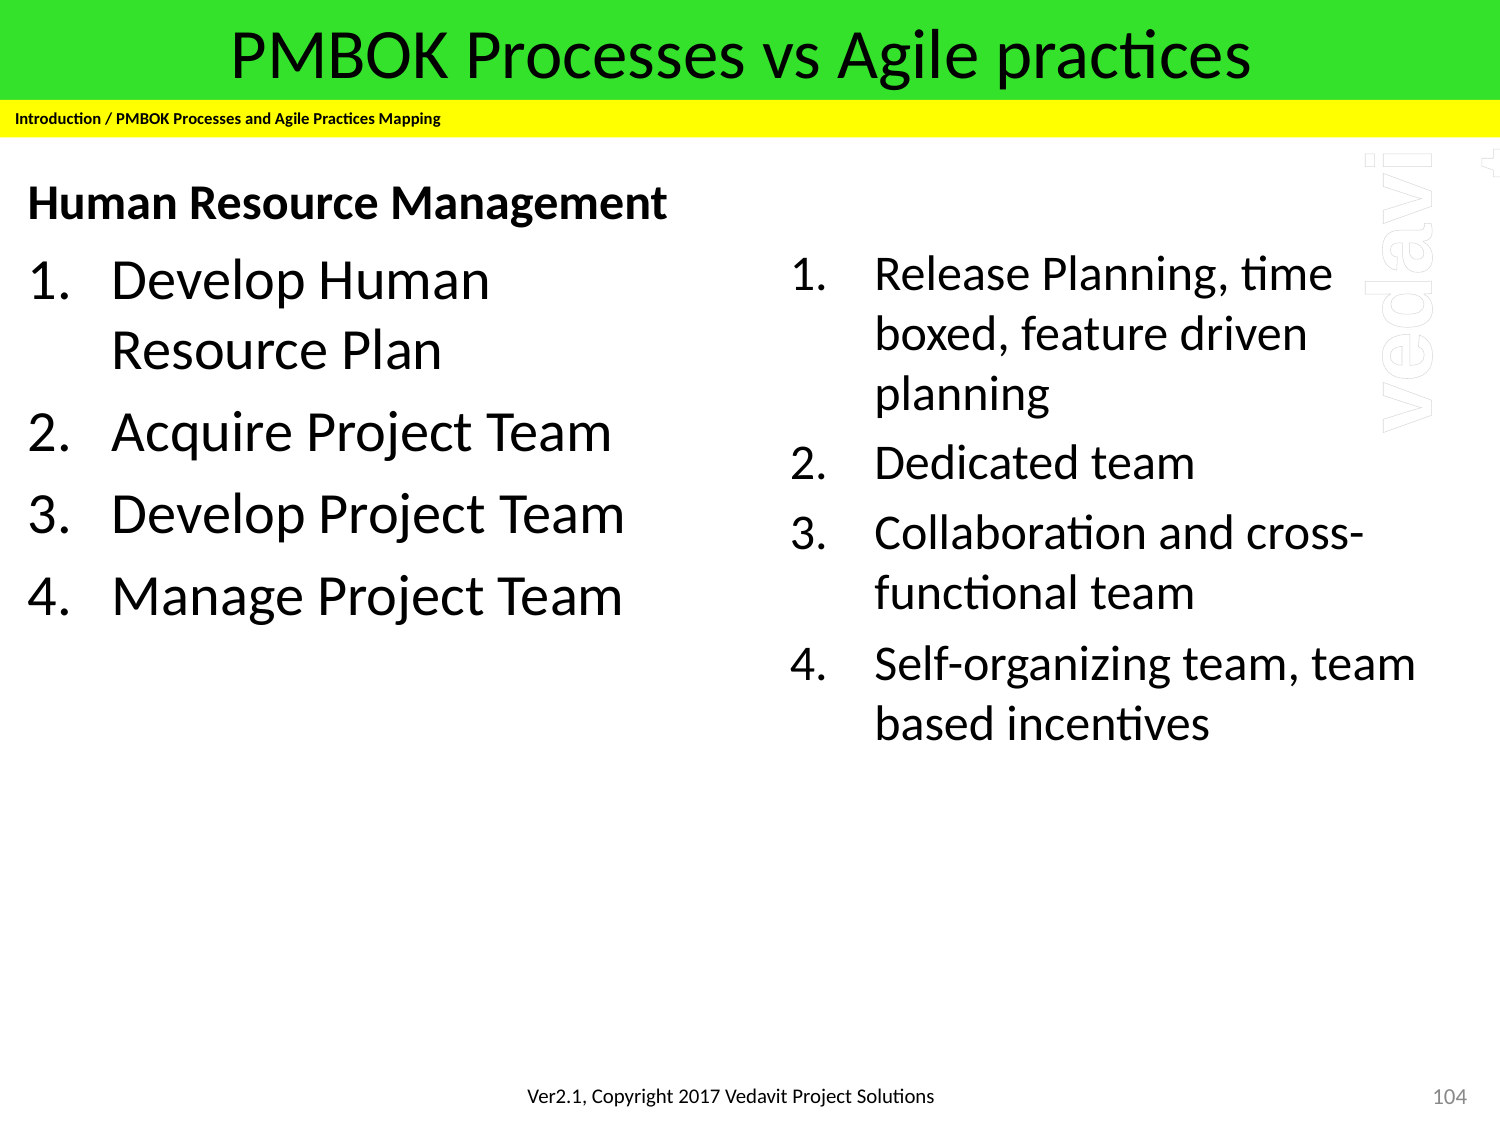

# PMBOK Processes vs Agile practices
Introduction / PMBOK Processes and Agile Practices Mapping

Human Resource Management
Develop Human Resource Plan
Acquire Project Team
Develop Project Team
Manage Project Team

Release Planning, time boxed, feature driven planning
Dedicated team
Collaboration and cross-functional team
Self-organizing team, team based incentives
104